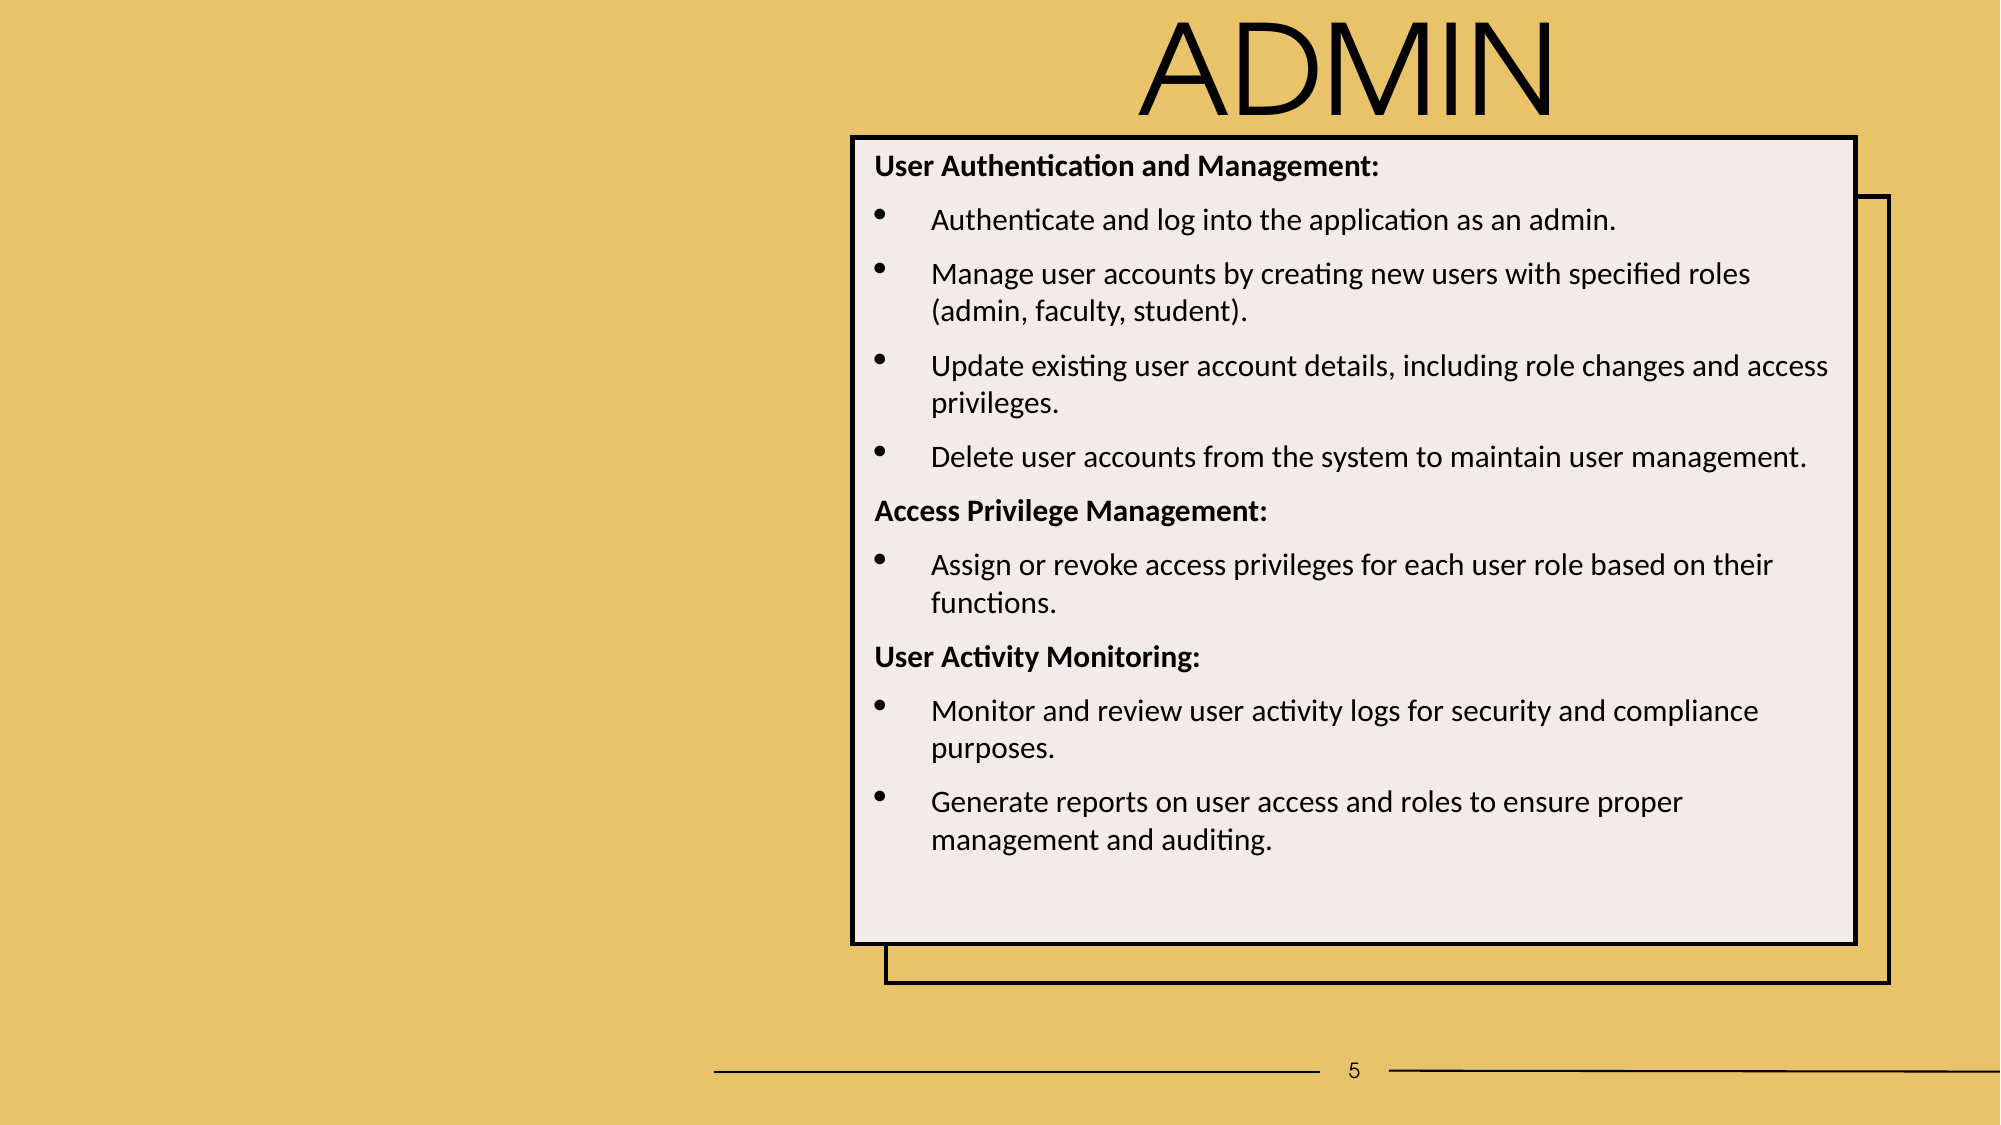

# ADMIN
User Authentication and Management:
Authenticate and log into the application as an admin.
Manage user accounts by creating new users with specified roles (admin, faculty, student).
Update existing user account details, including role changes and access privileges.
Delete user accounts from the system to maintain user management.
Access Privilege Management:
Assign or revoke access privileges for each user role based on their functions.
User Activity Monitoring:
Monitor and review user activity logs for security and compliance purposes.
Generate reports on user access and roles to ensure proper management and auditing.
5